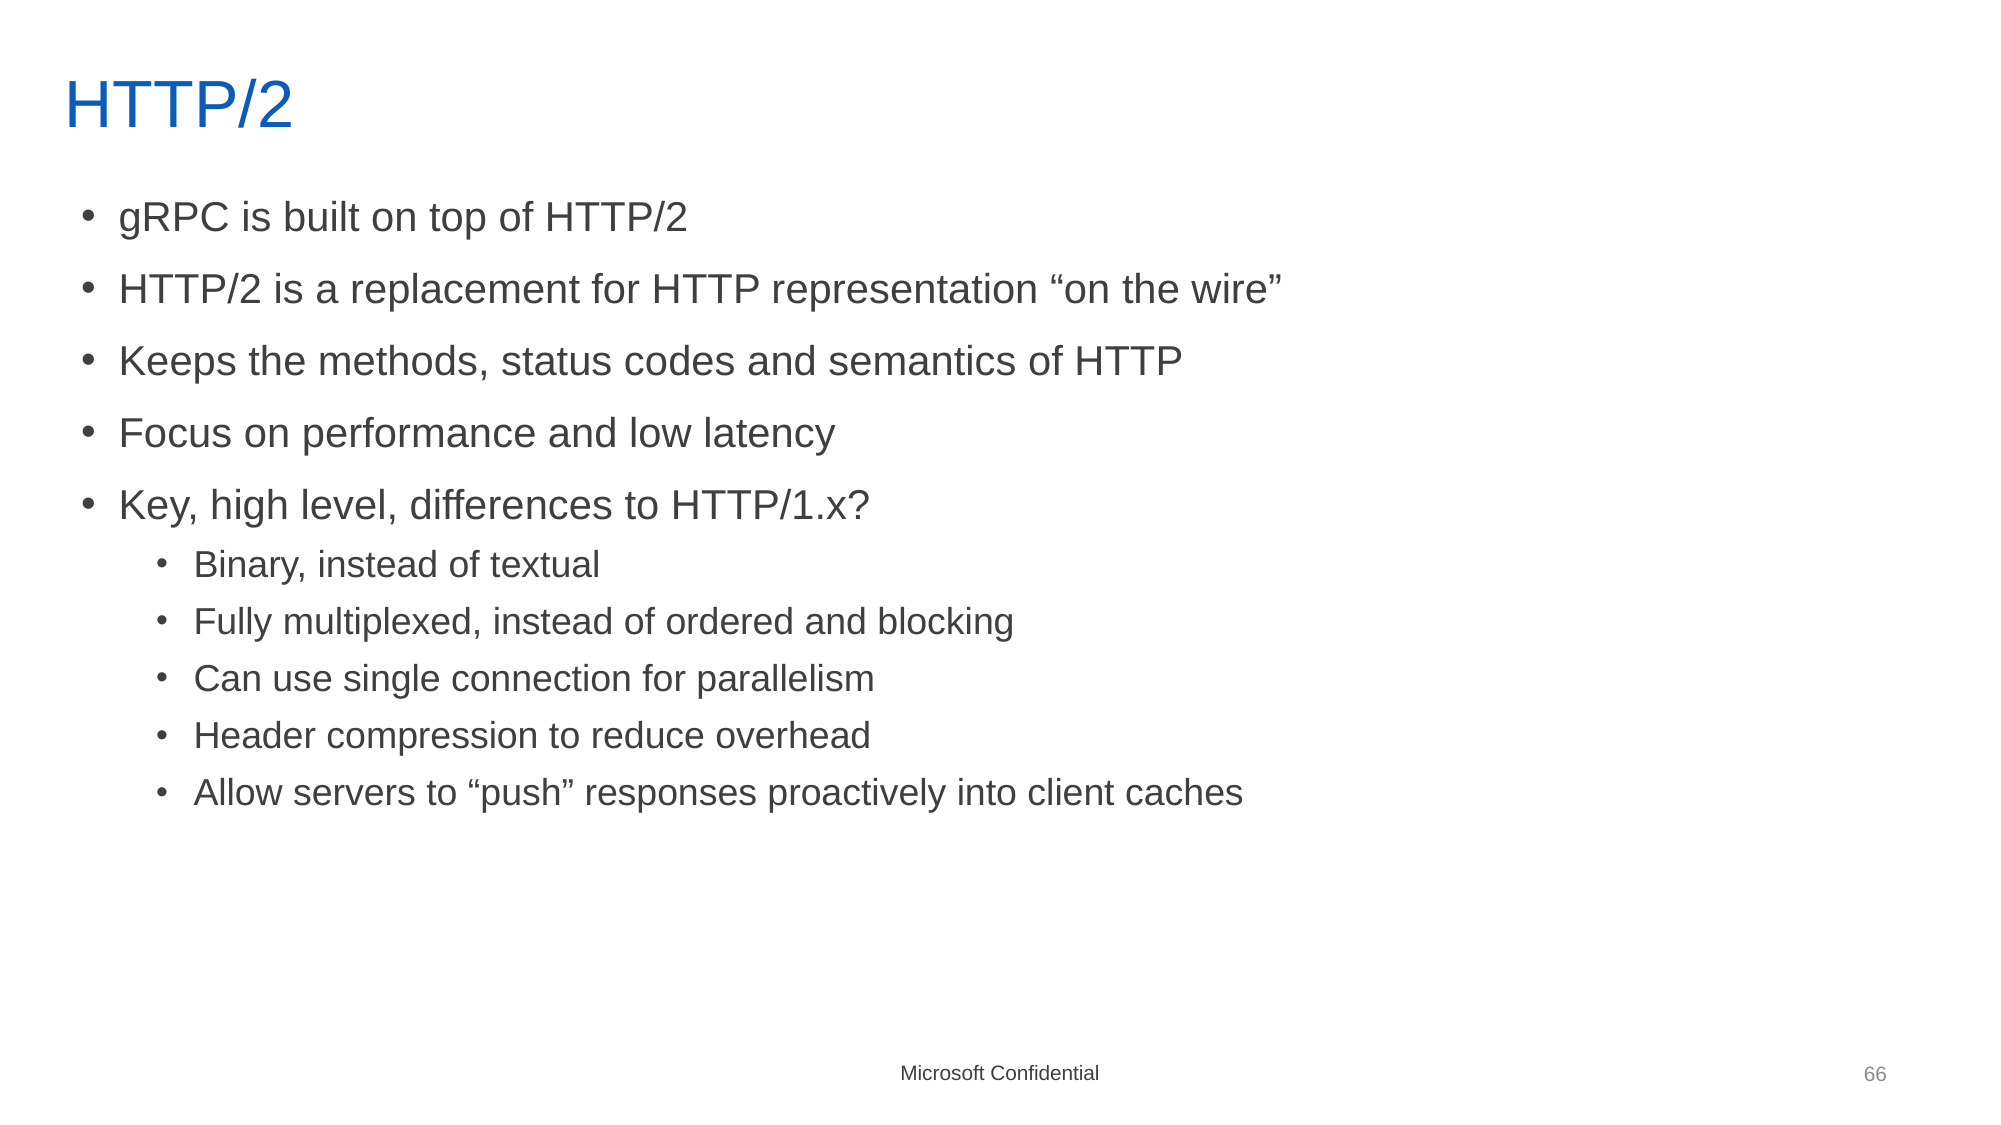

# HTTP/2
gRPC is built on top of HTTP/2
HTTP/2 is a replacement for HTTP representation “on the wire”
Keeps the methods, status codes and semantics of HTTP
Focus on performance and low latency
Key, high level, differences to HTTP/1.x?
Binary, instead of textual
Fully multiplexed, instead of ordered and blocking
Can use single connection for parallelism
Header compression to reduce overhead
Allow servers to “push” responses proactively into client caches
66